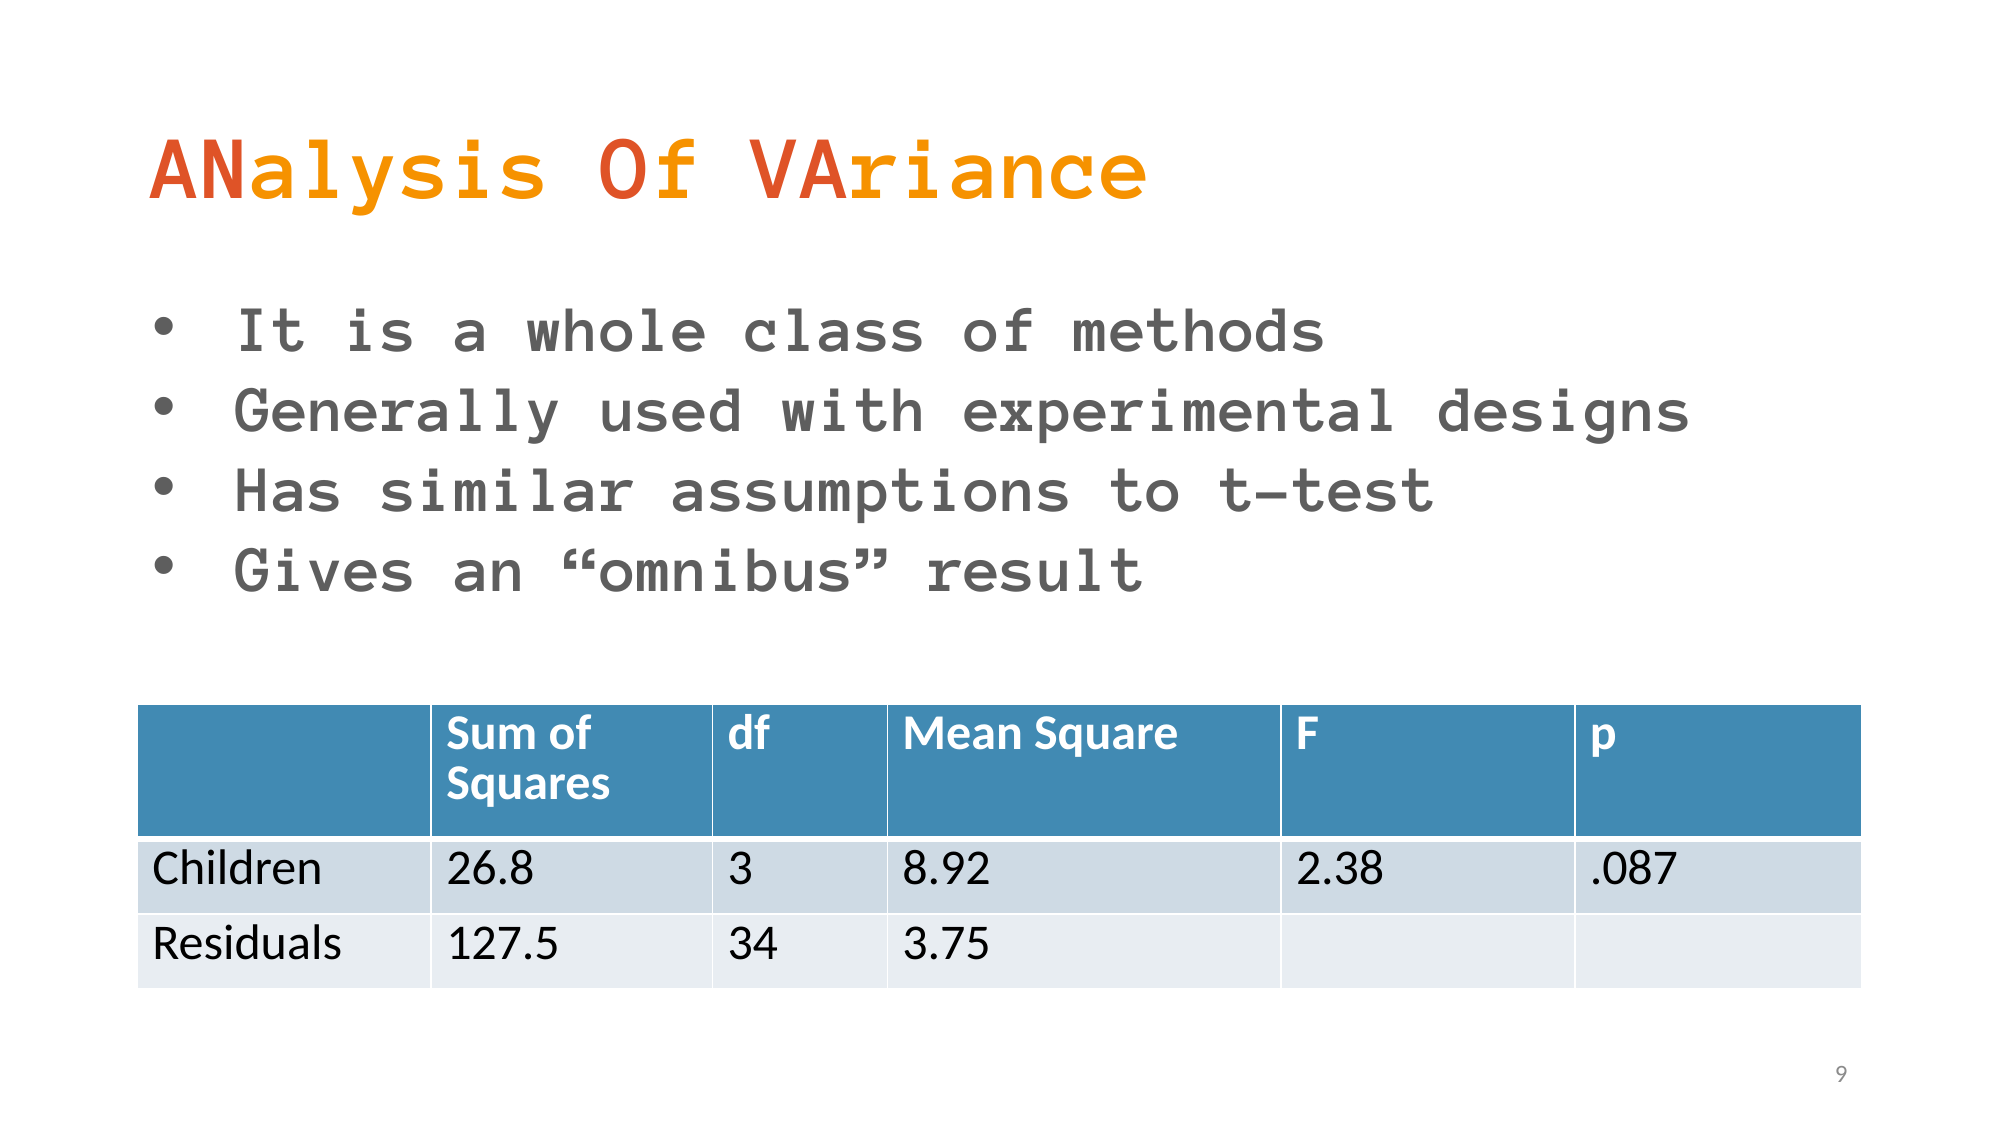

# ANalysis Of VAriance
It is a whole class of methods
Generally used with experimental designs
Has similar assumptions to t-test
Gives an “omnibus” result

|  | Sum of Squares | df | Mean Square | F | p |
| --- | --- | --- | --- | --- | --- |
| Children | 26.8 | 3 | 8.92 | 2.38 | .087 |
| Residuals | 127.5 | 34 | 3.75 |  |  |
9